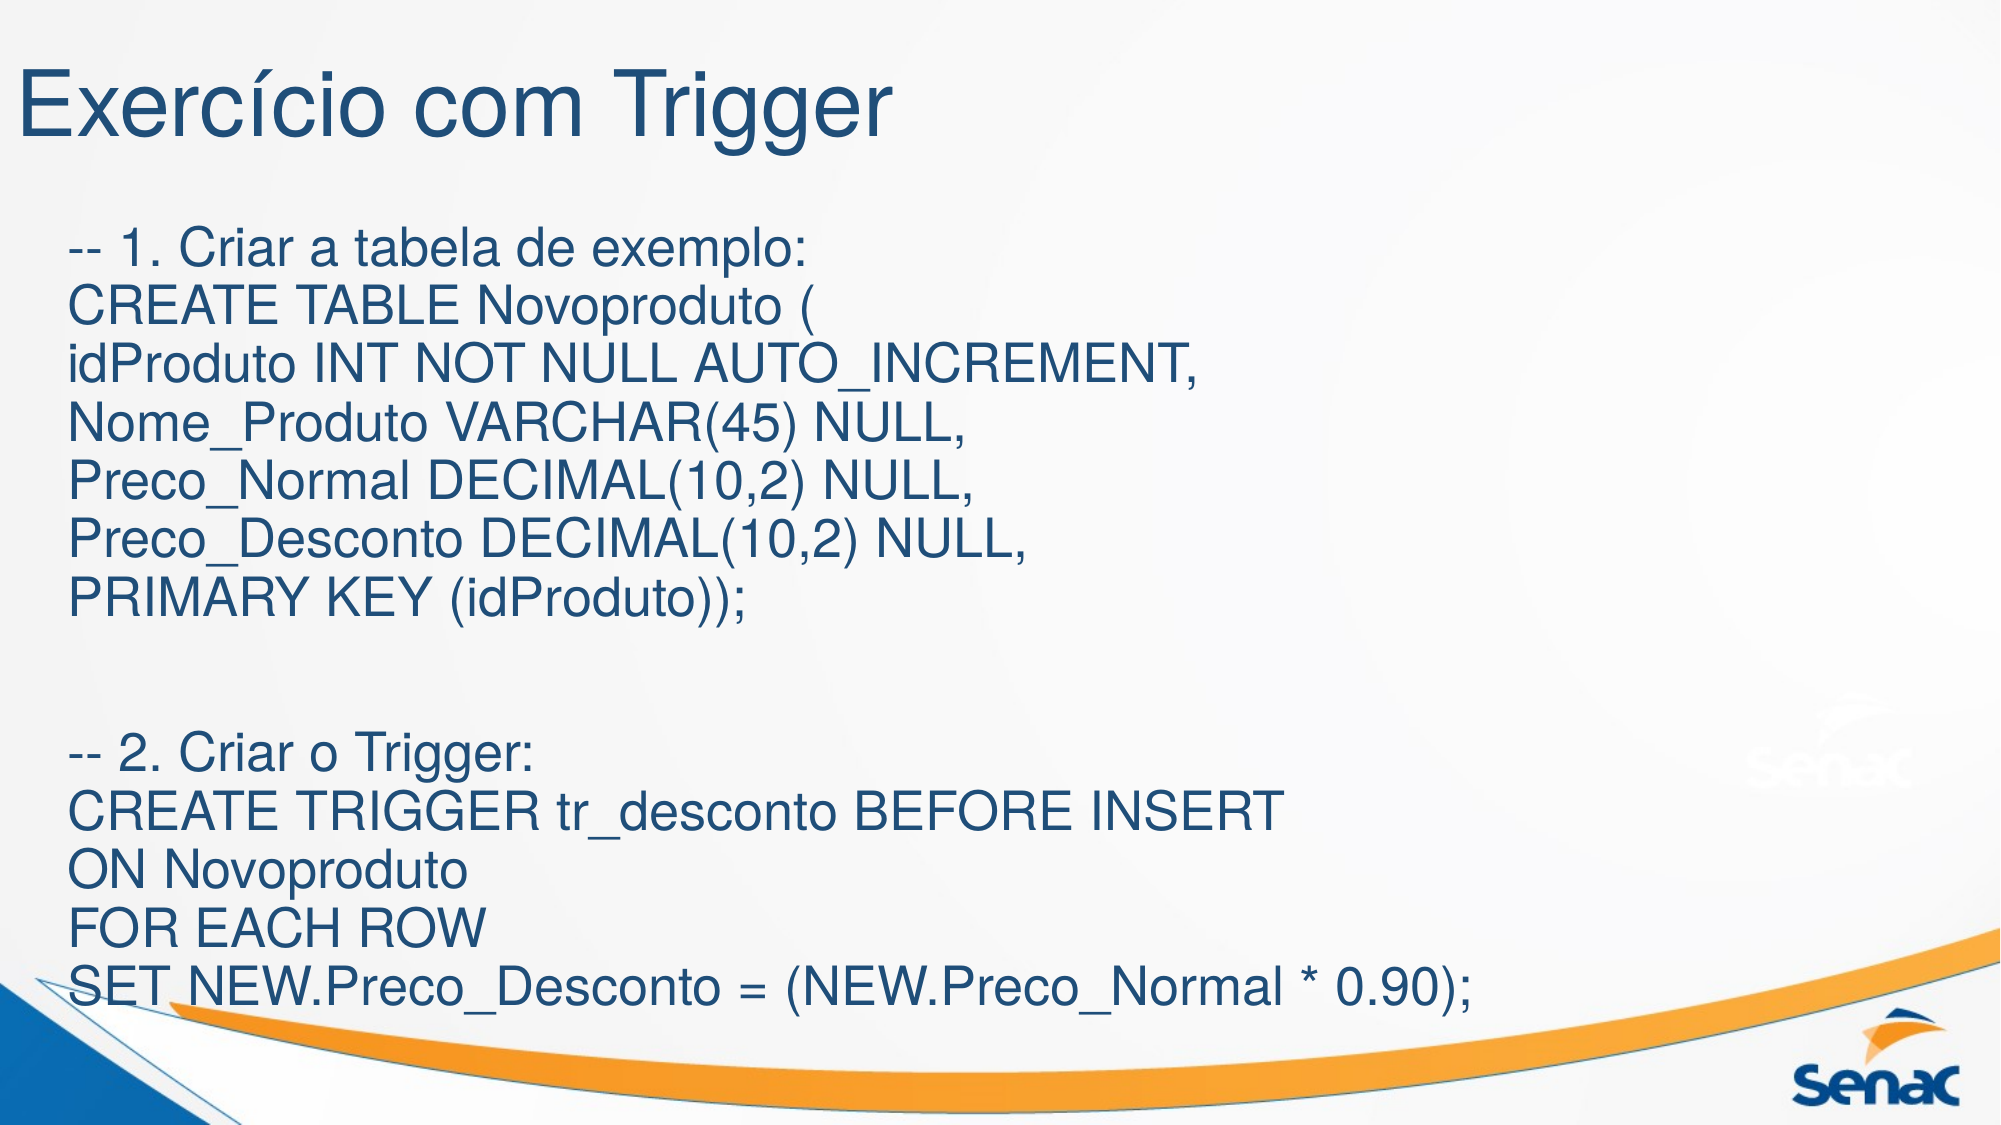

# Exercício com Trigger
-- 1. Criar a tabela de exemplo:
CREATE TABLE Novoproduto (
idProduto INT NOT NULL AUTO_INCREMENT,
Nome_Produto VARCHAR(45) NULL,
Preco_Normal DECIMAL(10,2) NULL,
Preco_Desconto DECIMAL(10,2) NULL,
PRIMARY KEY (idProduto));

-- 2. Criar o Trigger:
CREATE TRIGGER tr_desconto BEFORE INSERT
ON Novoproduto
FOR EACH ROW
SET NEW.Preco_Desconto = (NEW.Preco_Normal * 0.90);